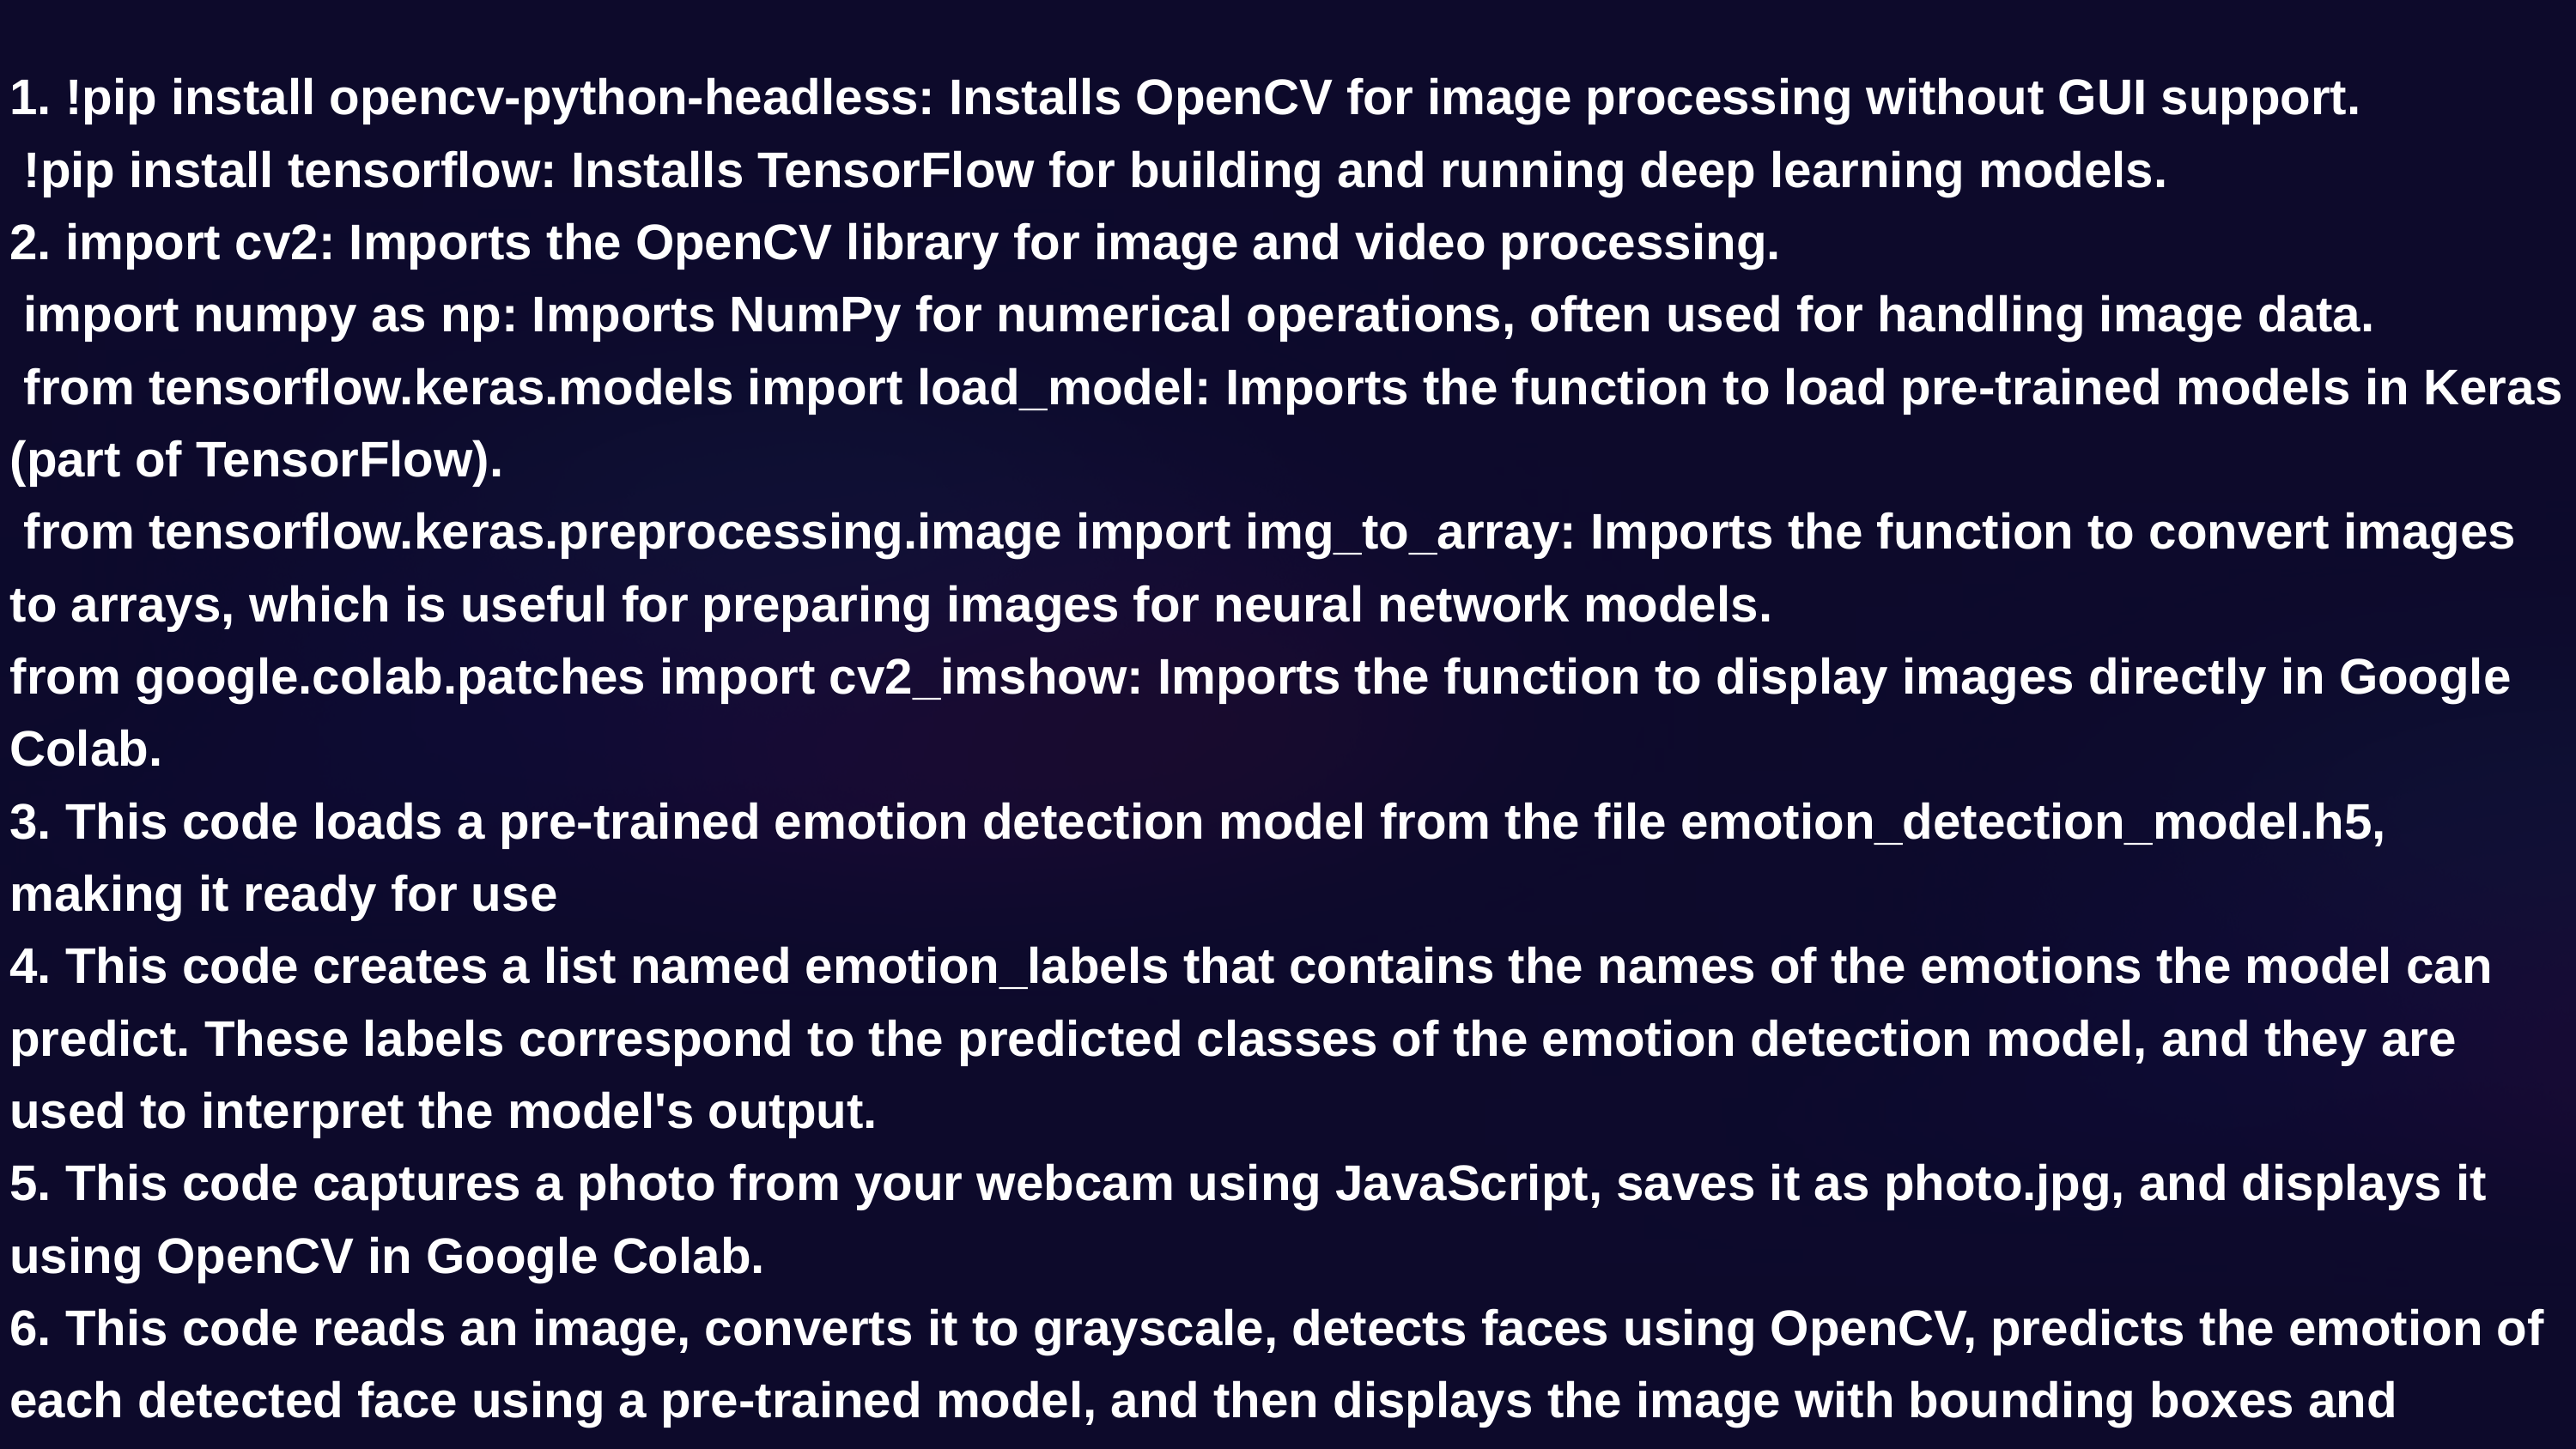

1. !pip install opencv-python-headless: Installs OpenCV for image processing without GUI support.
 !pip install tensorflow: Installs TensorFlow for building and running deep learning models.
2. import cv2: Imports the OpenCV library for image and video processing.
 import numpy as np: Imports NumPy for numerical operations, often used for handling image data.
 from tensorflow.keras.models import load_model: Imports the function to load pre-trained models in Keras (part of TensorFlow).
 from tensorflow.keras.preprocessing.image import img_to_array: Imports the function to convert images to arrays, which is useful for preparing images for neural network models.
from google.colab.patches import cv2_imshow: Imports the function to display images directly in Google Colab.
3. This code loads a pre-trained emotion detection model from the file emotion_detection_model.h5, making it ready for use
4. This code creates a list named emotion_labels that contains the names of the emotions the model can predict. These labels correspond to the predicted classes of the emotion detection model, and they are used to interpret the model's output.
5. This code captures a photo from your webcam using JavaScript, saves it as photo.jpg, and displays it using OpenCV in Google Colab.
6. This code reads an image, converts it to grayscale, detects faces using OpenCV, predicts the emotion of each detected face using a pre-trained model, and then displays the image with bounding boxes and emotion labels around the faces.